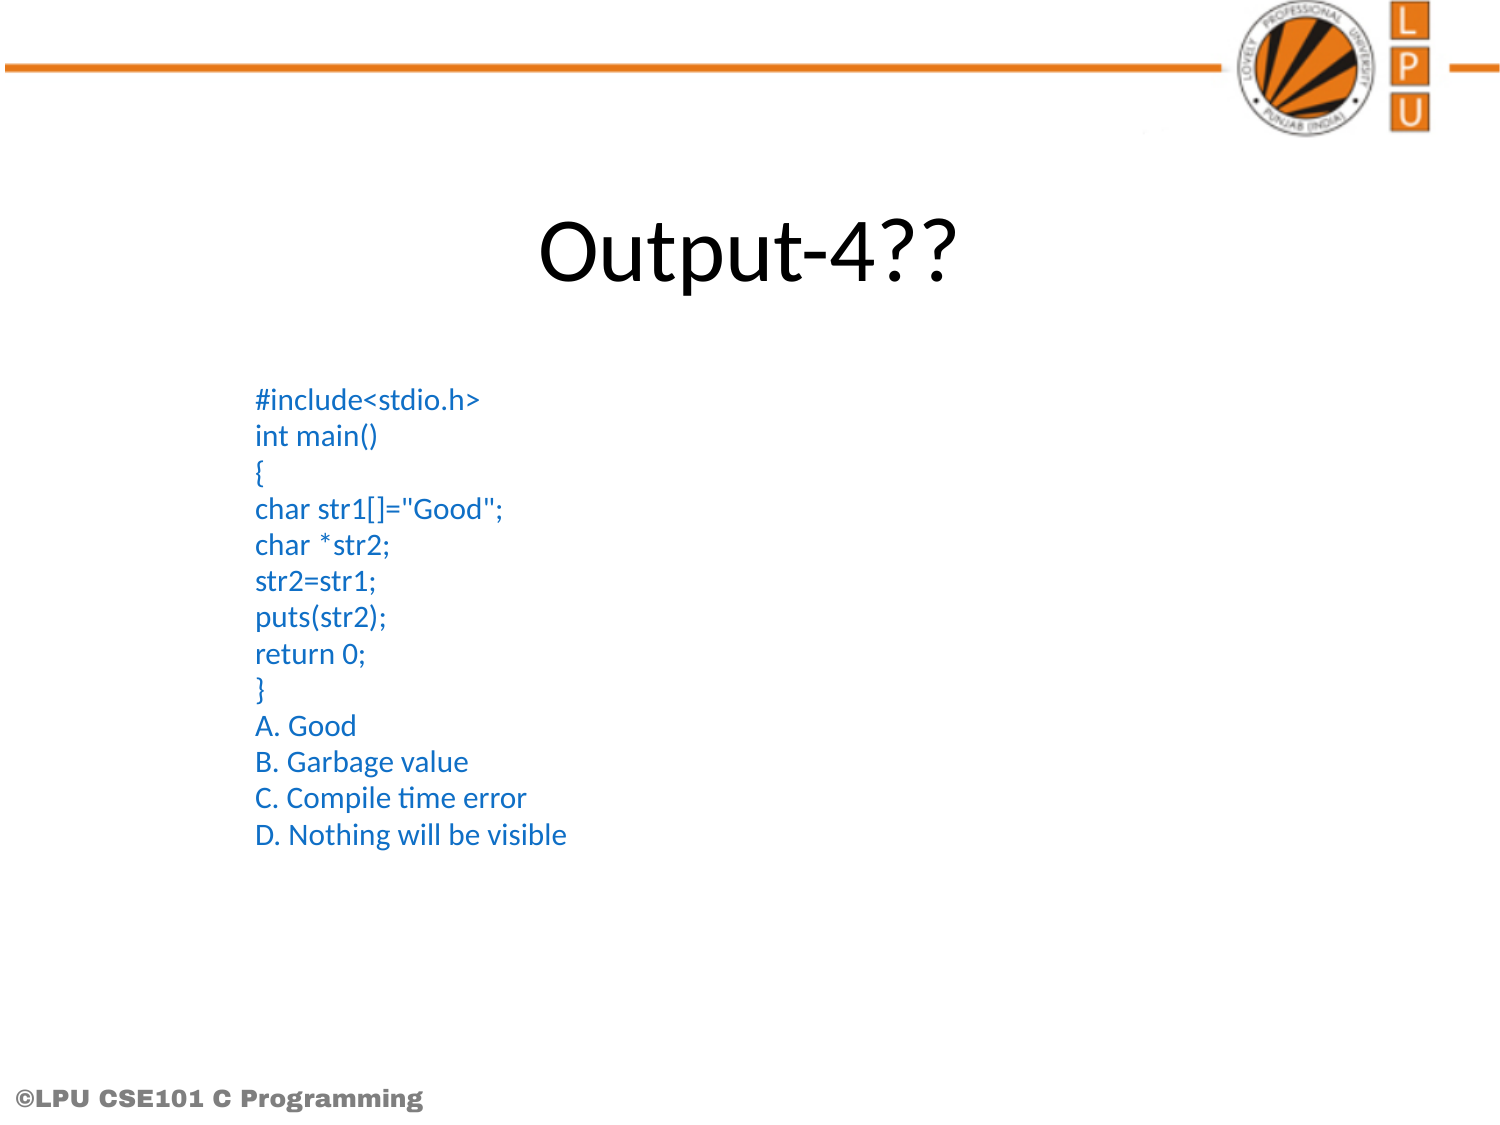

# Output-4??

#include<stdio.h>
int main()
{
char str1[]="Good";
char *str2;
str2=str1;
puts(str2);
return 0;
}
A. Good
B. Garbage value
C. Compile time error
D. Nothing will be visible